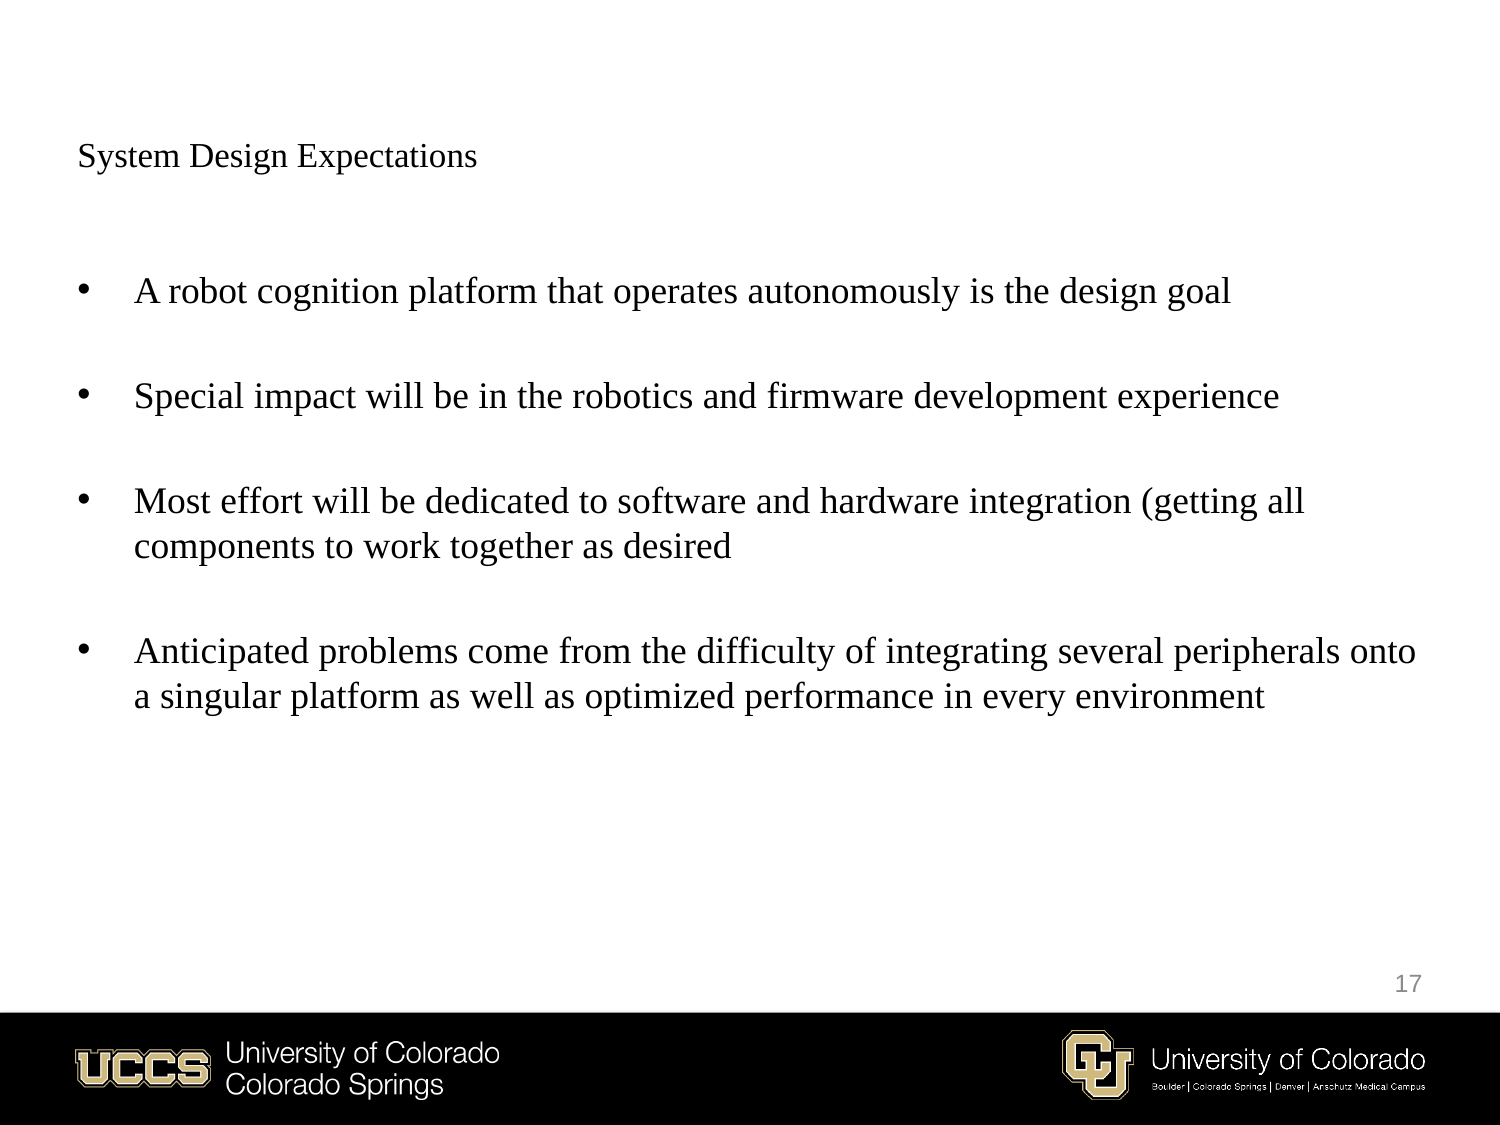

# System Design Expectations

A robot cognition platform that operates autonomously is the design goal

Special impact will be in the robotics and firmware development experience

Most effort will be dedicated to software and hardware integration (getting all components to work together as desired

Anticipated problems come from the difficulty of integrating several peripherals onto a singular platform as well as optimized performance in every environment
17